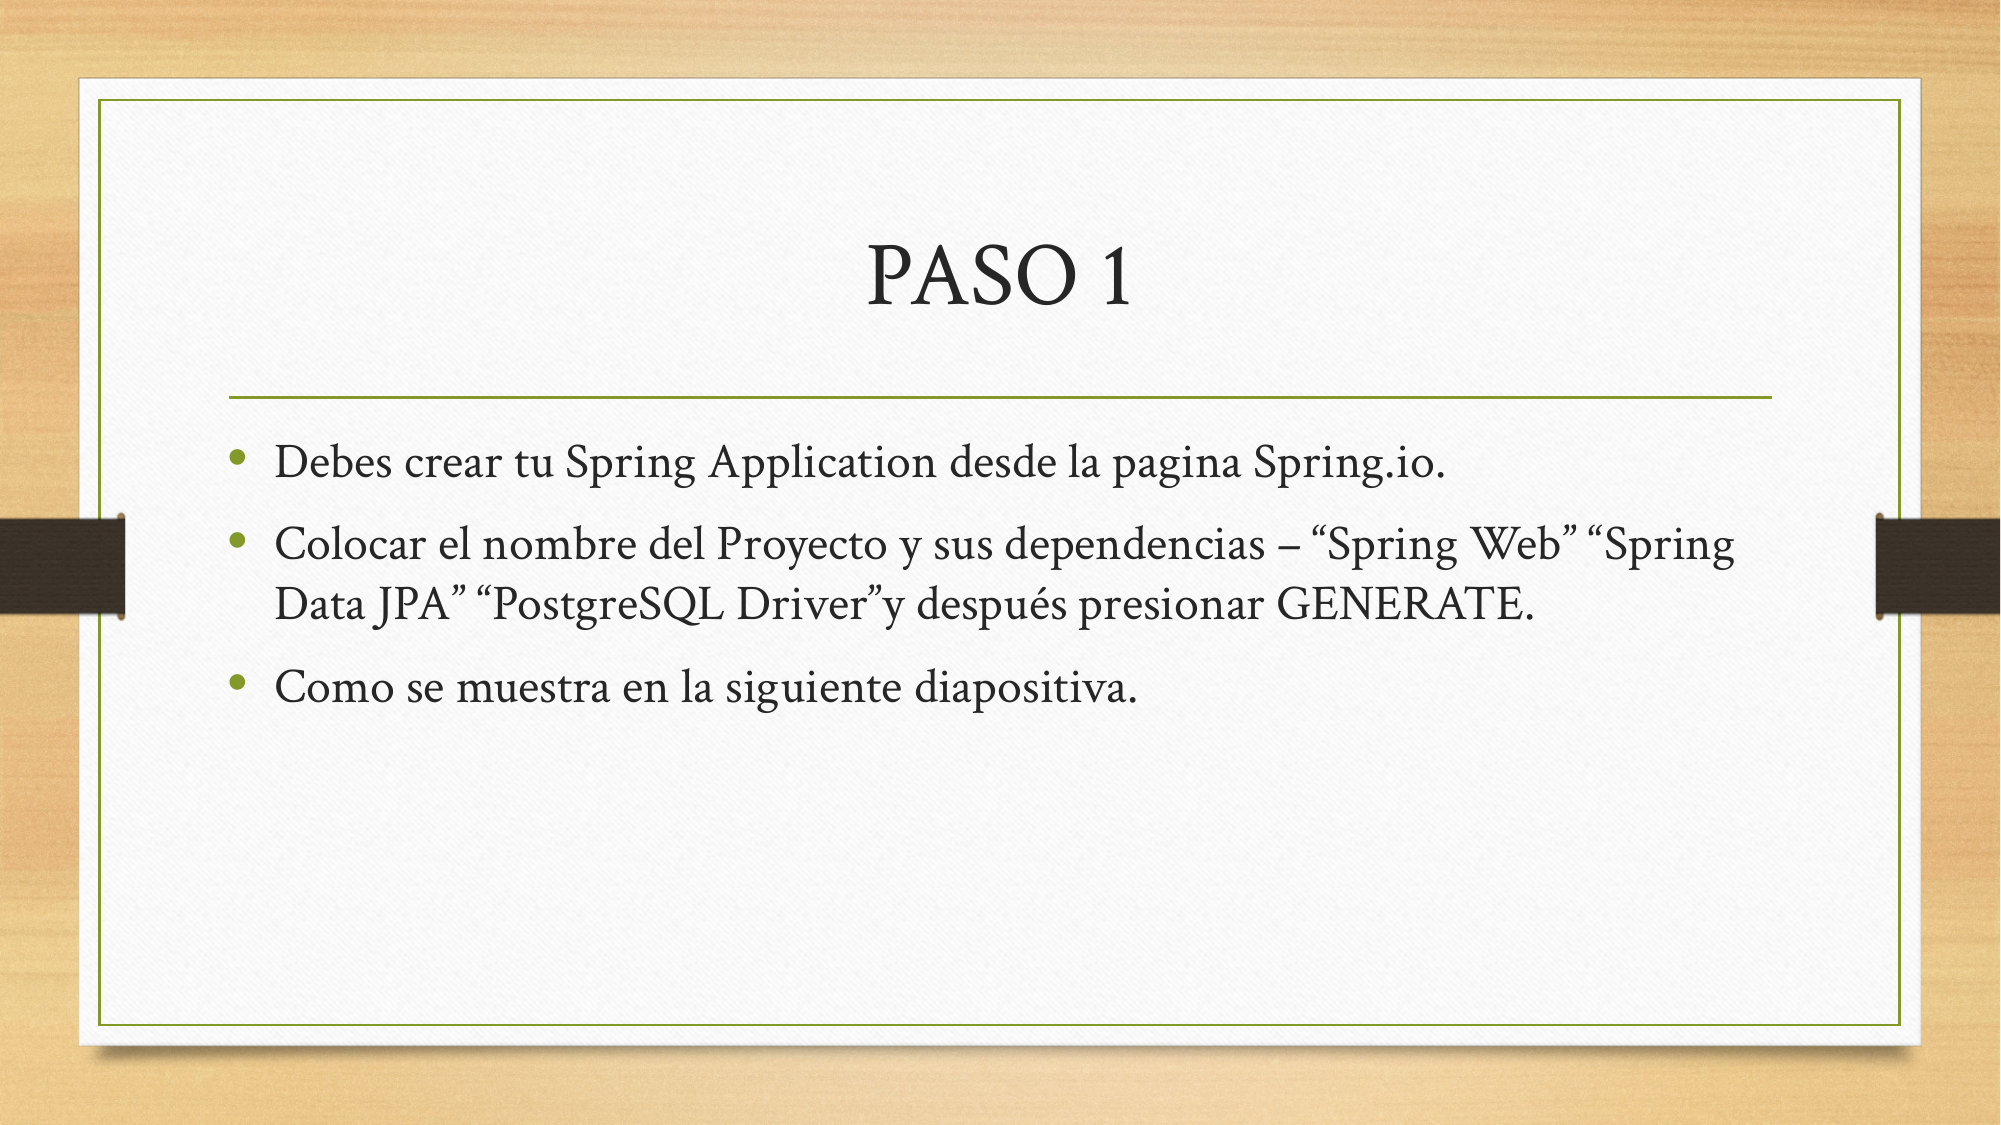

# PASO 1
Debes crear tu Spring Application desde la pagina Spring.io.
Colocar el nombre del Proyecto y sus dependencias – “Spring Web” “Spring Data JPA” “PostgreSQL Driver”y después presionar GENERATE.
Como se muestra en la siguiente diapositiva.